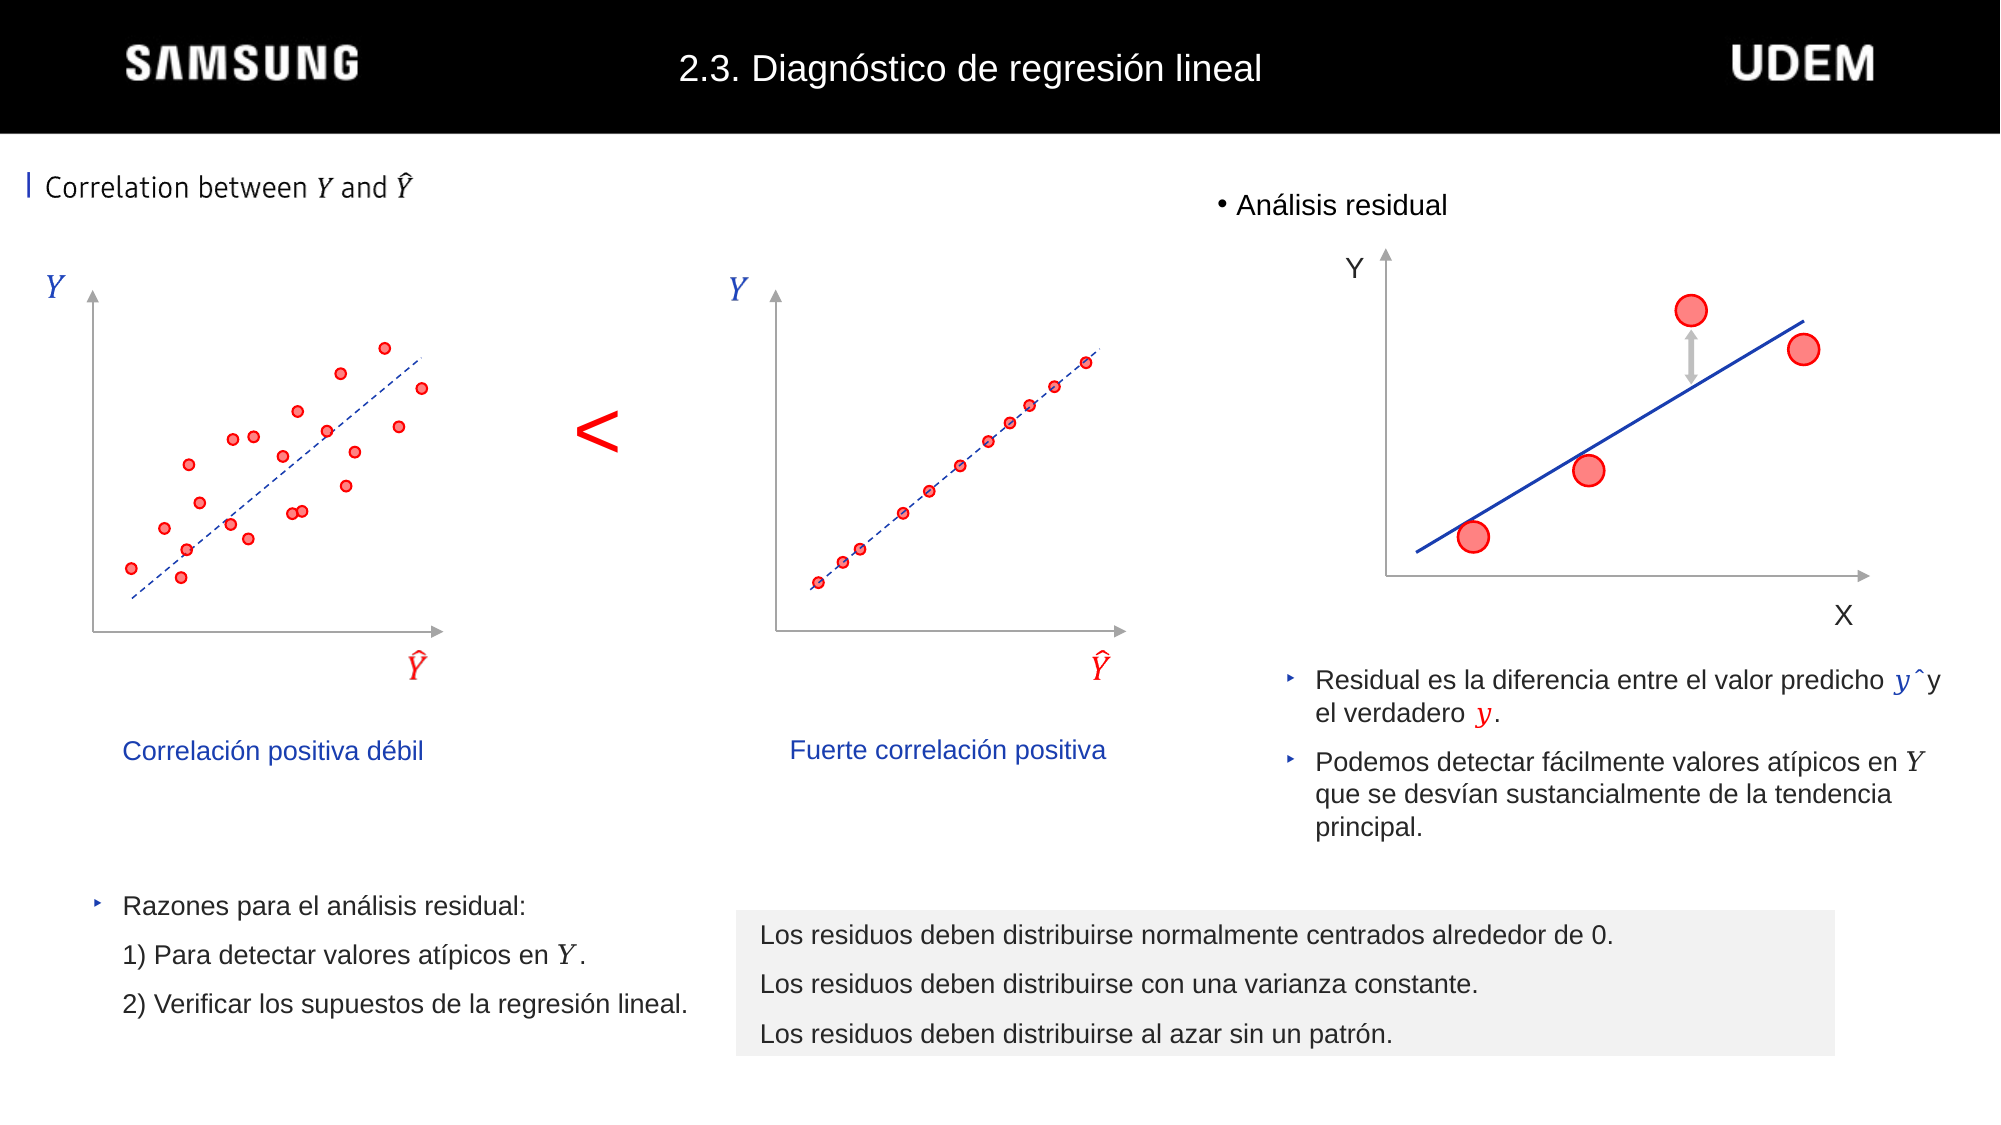

2.3. Diagnóstico de regresión lineal

Análisis residual
Y
X

<
Fuerte correlación positiva
Correlación positiva débil
Residual es la diferencia entre el valor predicho 𝑦 ̂ y el verdadero 𝑦.
Podemos detectar fácilmente valores atípicos en 𝑌 que se desvían sustancialmente de la tendencia principal.
Razones para el análisis residual:
1) Para detectar valores atípicos en 𝑌.
2) Verificar los supuestos de la regresión lineal.
Los residuos deben distribuirse normalmente centrados alrededor de 0.
Los residuos deben distribuirse con una varianza constante.
Los residuos deben distribuirse al azar sin un patrón.